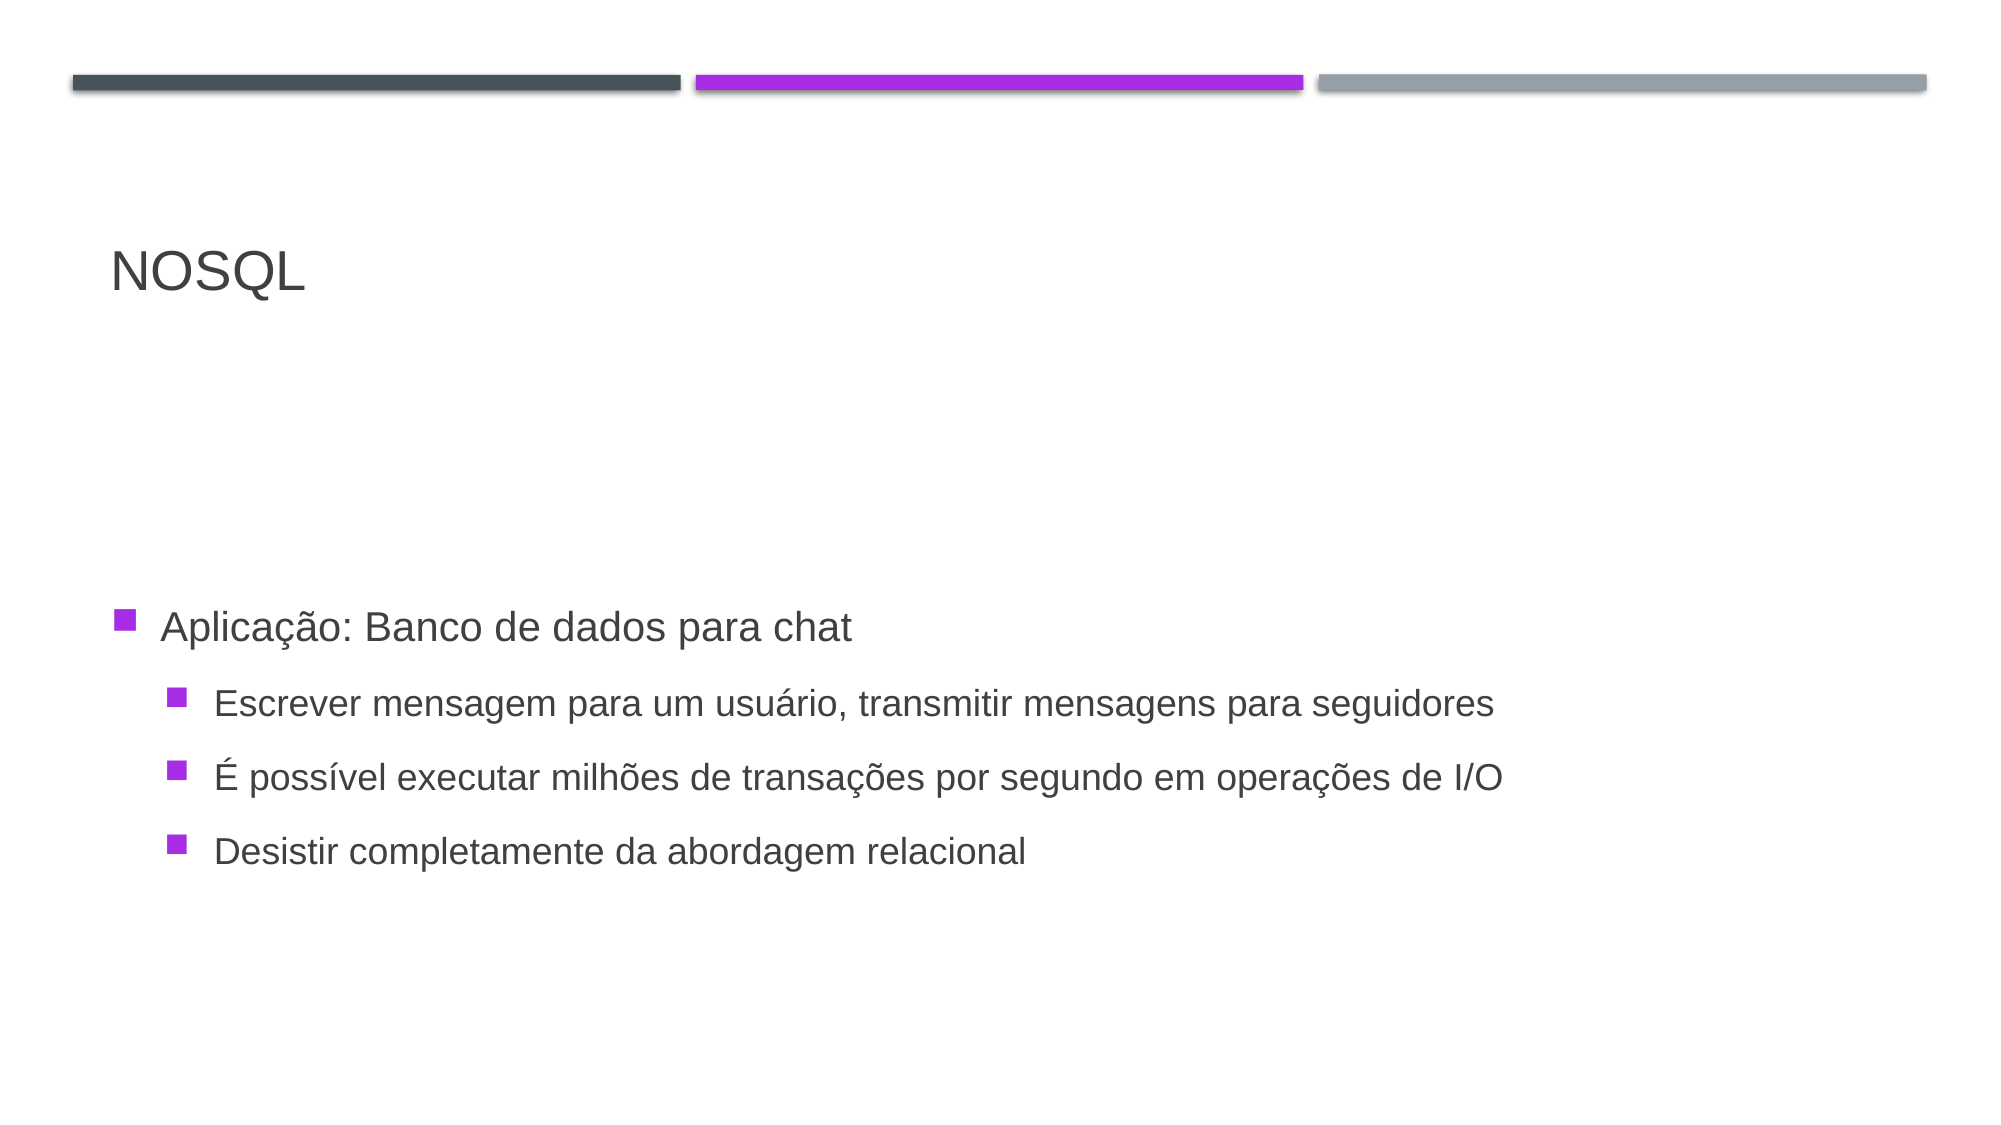

# Nosql
Aplicação: Banco de dados para chat
Escrever mensagem para um usuário, transmitir mensagens para seguidores
É possível executar milhões de transações por segundo em operações de I/O
Desistir completamente da abordagem relacional